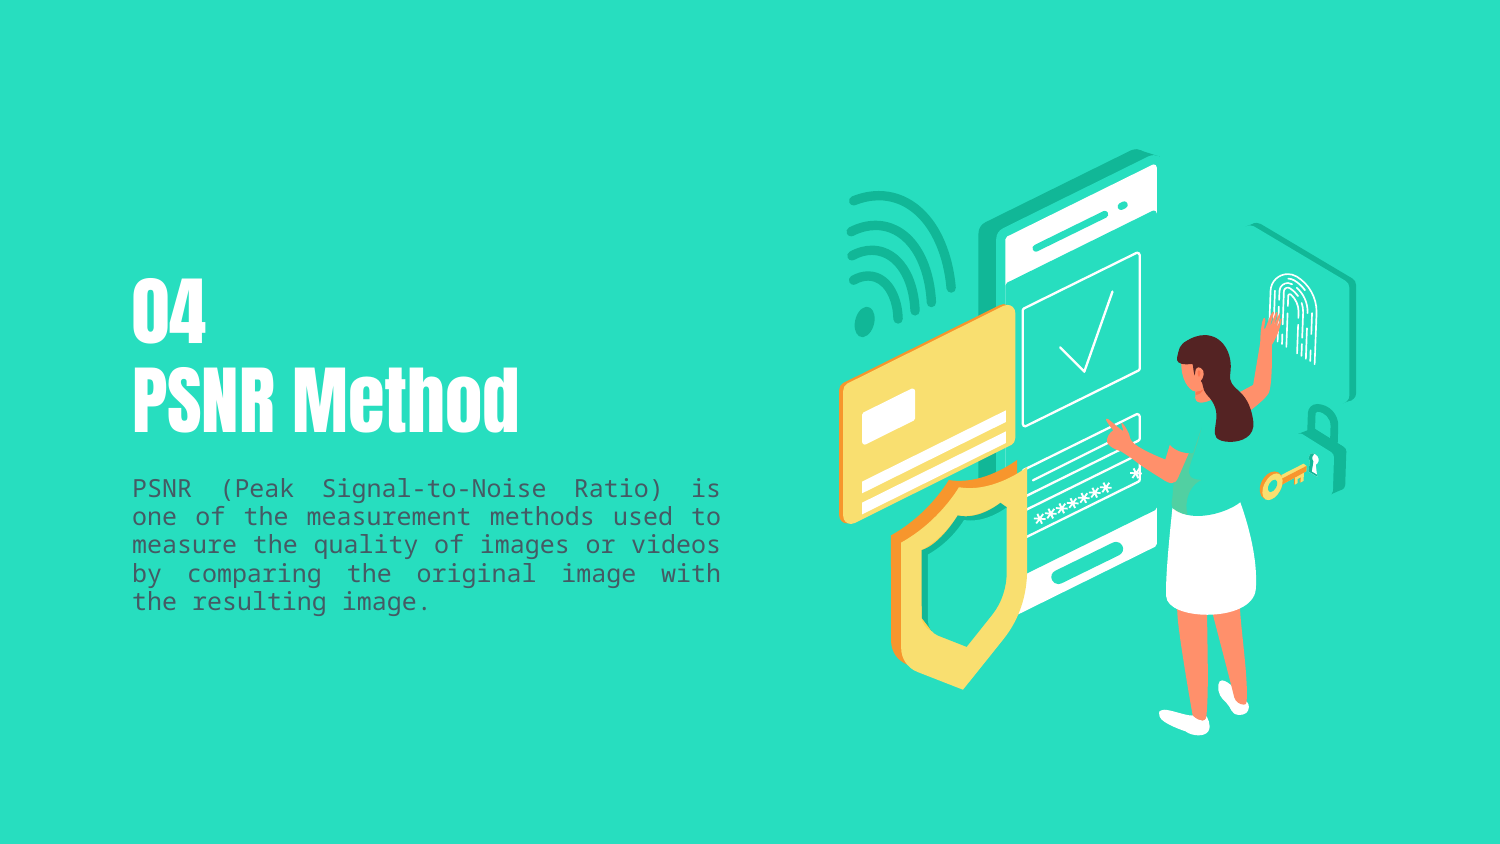

04
# PSNR Method
PSNR (Peak Signal-to-Noise Ratio) is one of the measurement methods used to measure the quality of images or videos by comparing the original image with the resulting image.